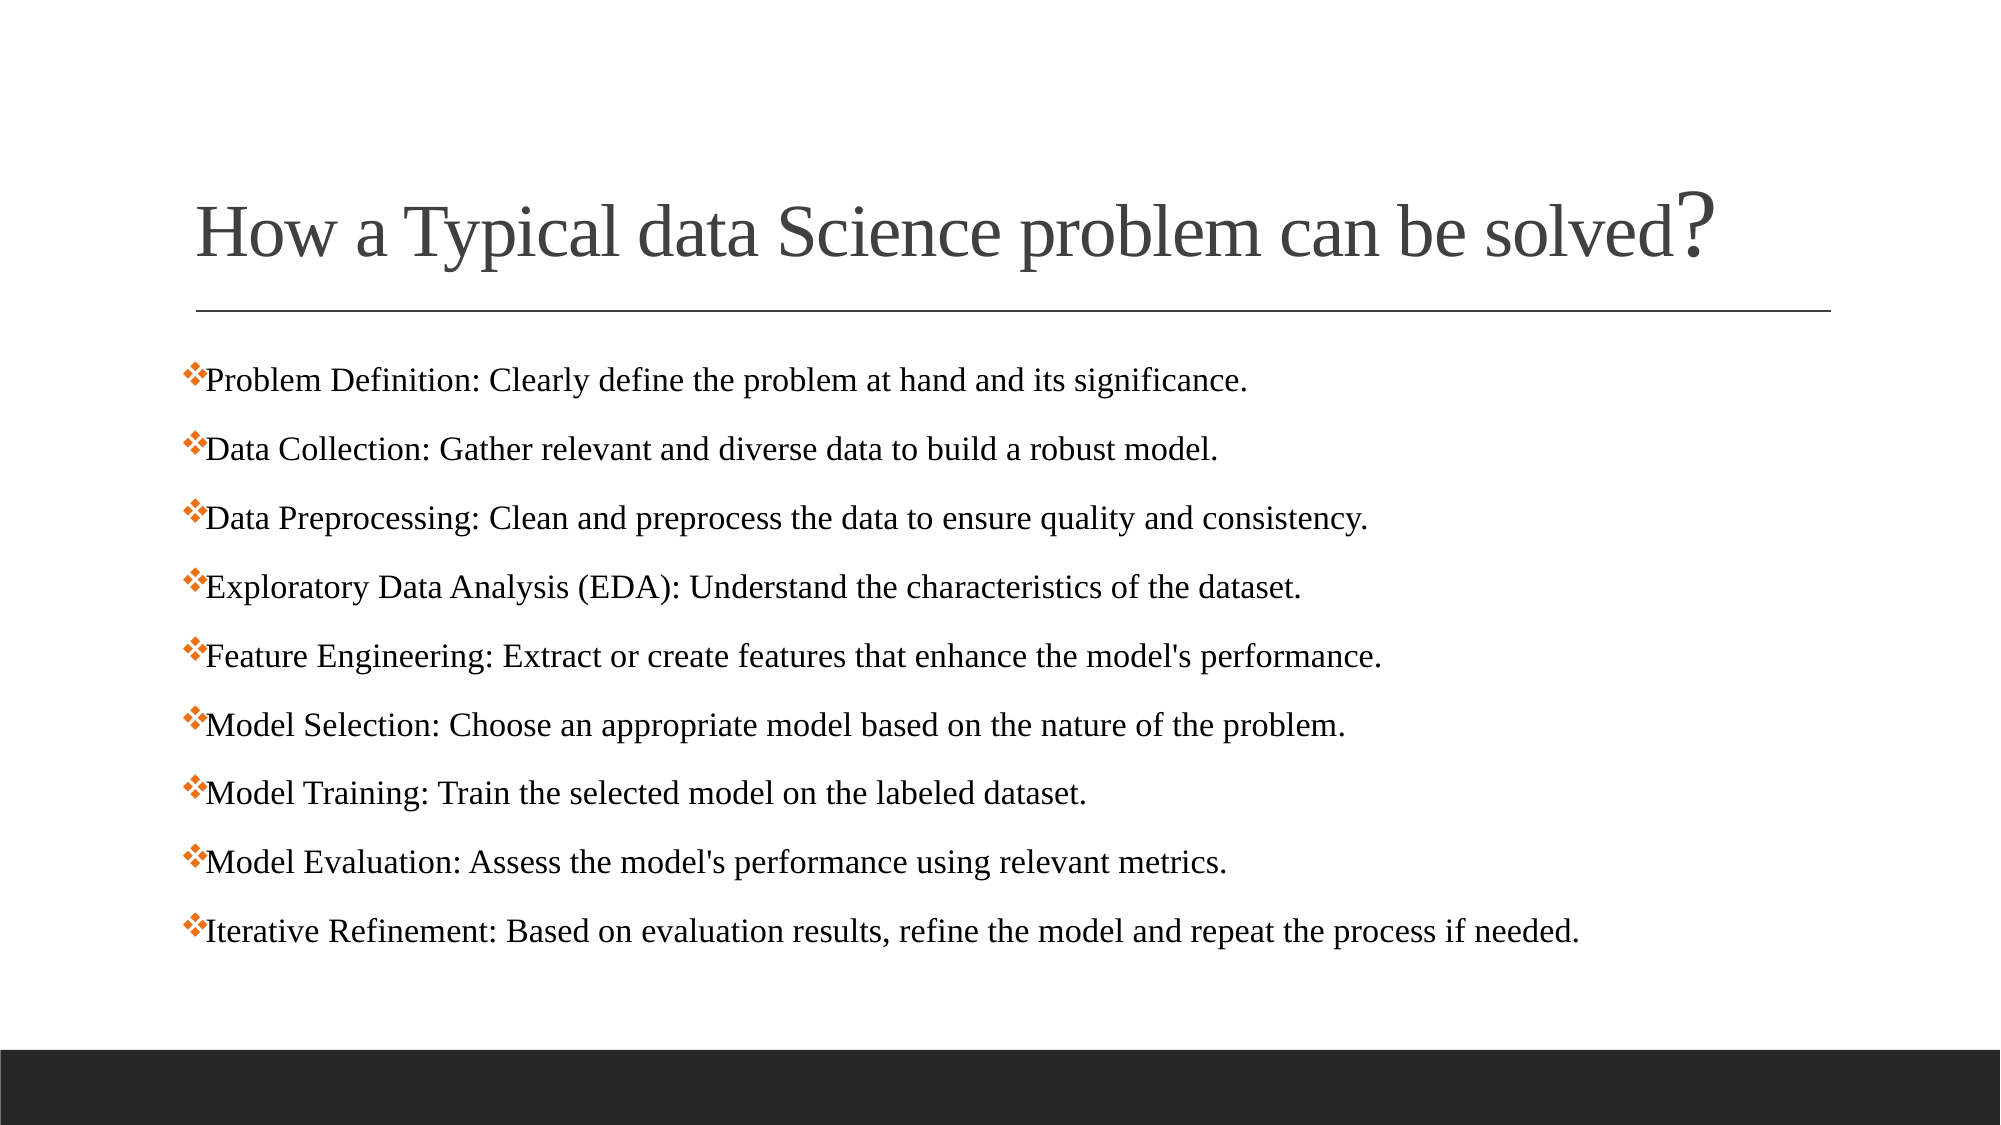

# How a Typical data Science problem can be solved?
Problem Definition: Clearly define the problem at hand and its significance.
Data Collection: Gather relevant and diverse data to build a robust model.
Data Preprocessing: Clean and preprocess the data to ensure quality and consistency.
Exploratory Data Analysis (EDA): Understand the characteristics of the dataset.
Feature Engineering: Extract or create features that enhance the model's performance.
Model Selection: Choose an appropriate model based on the nature of the problem.
Model Training: Train the selected model on the labeled dataset.
Model Evaluation: Assess the model's performance using relevant metrics.
Iterative Refinement: Based on evaluation results, refine the model and repeat the process if needed.